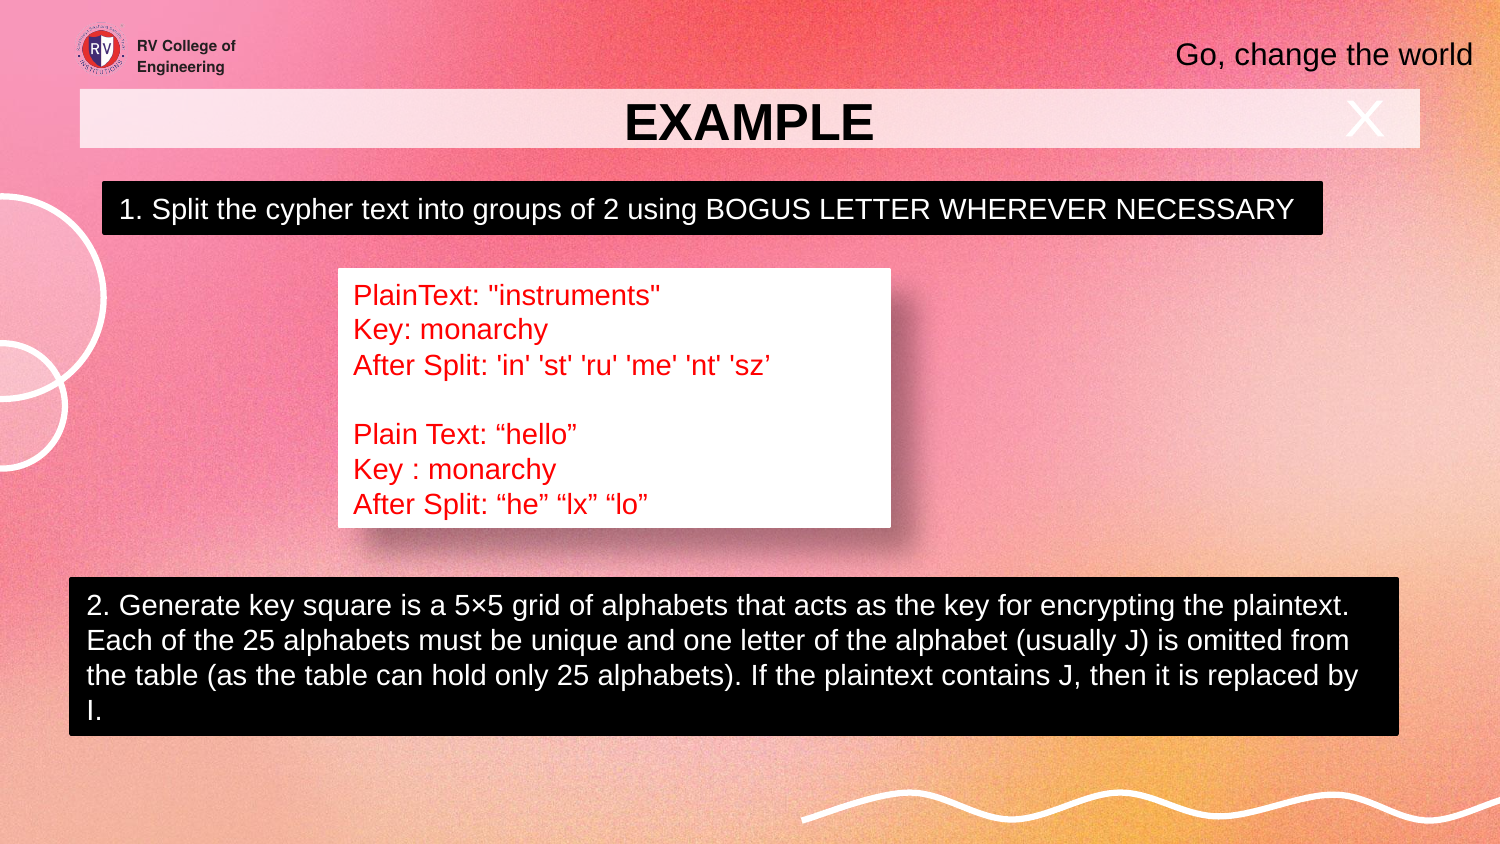

Go, change the world

RV College of
Engineering
# EXAMPLE

X
1. Split the cypher text into groups of 2 using BOGUS LETTER WHEREVER NECESSARY
PlainText: "instruments"
Key: monarchy
After Split: 'in' 'st' 'ru' 'me' 'nt' 'sz’

Plain Text: “hello”
Key : monarchy
After Split: “he” “lx” “lo”
2. Generate key square is a 5×5 grid of alphabets that acts as the key for encrypting the plaintext. Each of the 25 alphabets must be unique and one letter of the alphabet (usually J) is omitted from the table (as the table can hold only 25 alphabets). If the plaintext contains J, then it is replaced by I.